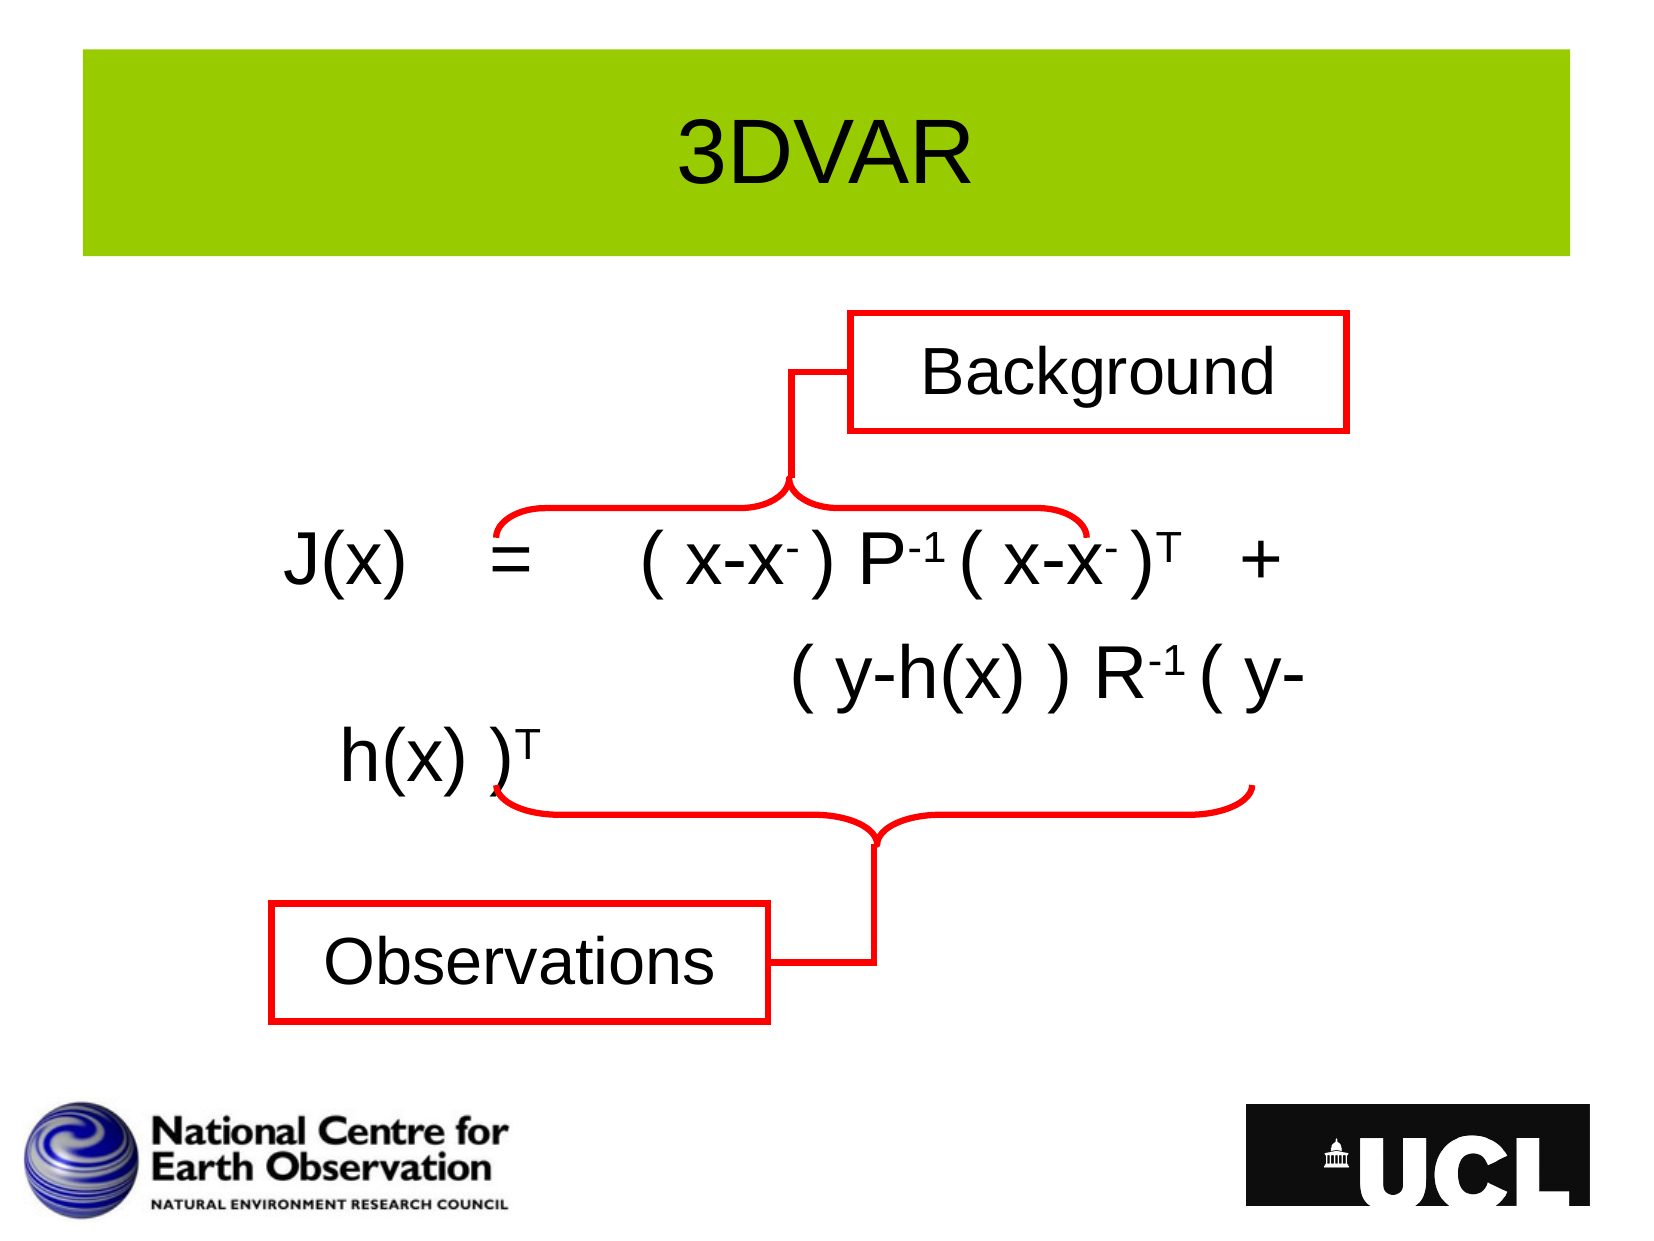

# 3DVAR

Background
J(x) 	=	( x-x- ) P-1 ( x-x- )T 	+
				( y-h(x) ) R-1 ( y-h(x) )T

Observations